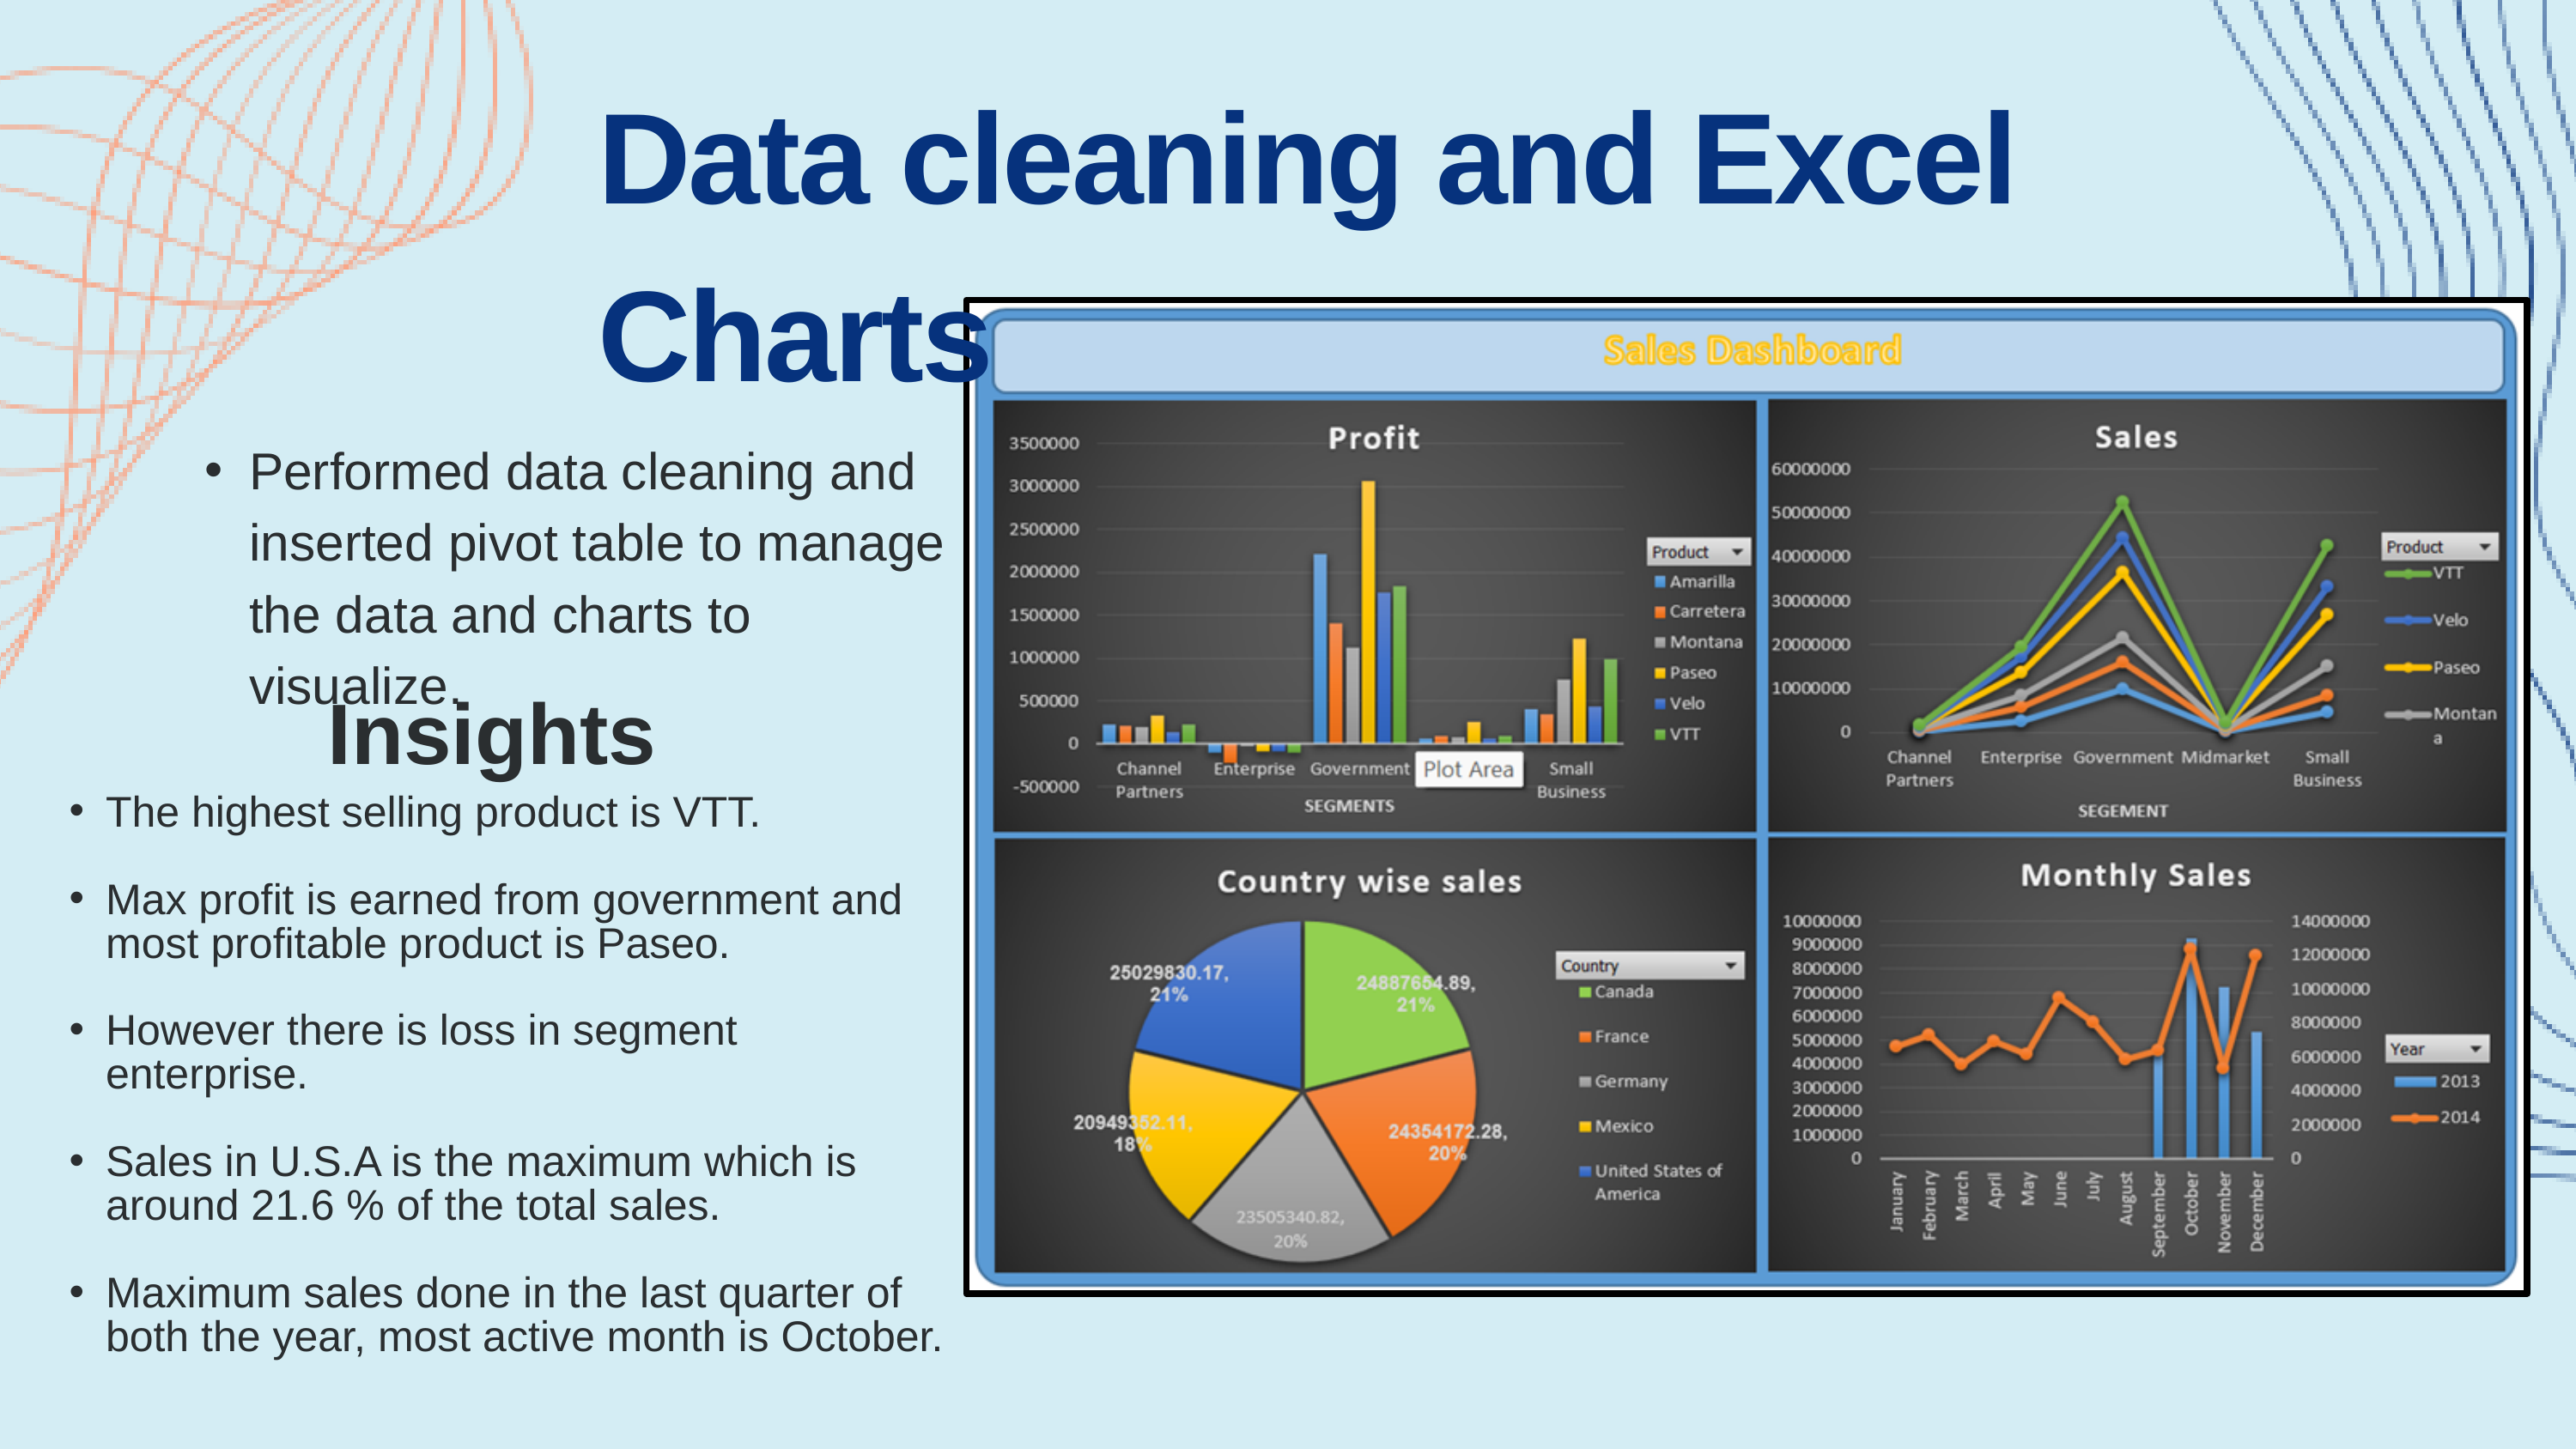

Data cleaning and Excel Charts

Performed data cleaning and inserted pivot table to manage the data and charts to visualize.
Insights
The highest selling product is VTT.

Max profit is earned from government and most profitable product is Paseo.

However there is loss in segment enterprise.

Sales in U.S.A is the maximum which is around 21.6 % of the total sales.

Maximum sales done in the last quarter of both the year, most active month is October.